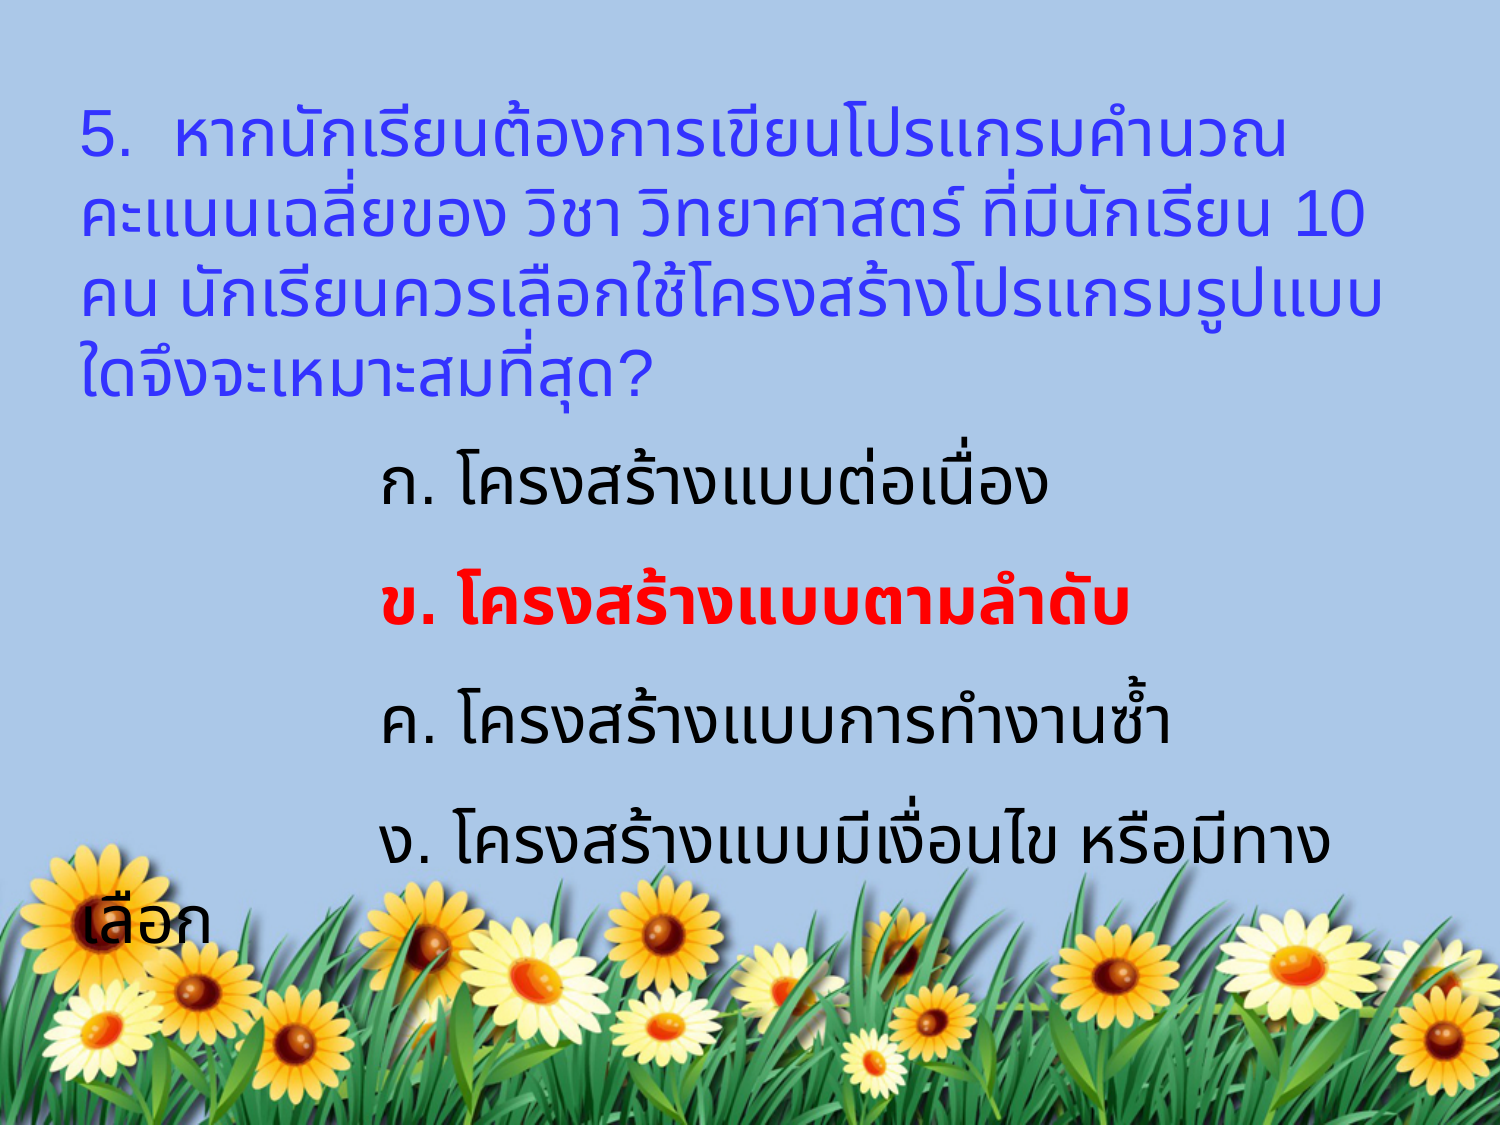

5.  หากนักเรียนต้องการเขียนโปรแกรมคำนวณคะแนนเฉลี่ยของ วิชา วิทยาศาสตร์ ที่มีนักเรียน 10 คน นักเรียนควรเลือกใช้โครงสร้างโปรแกรมรูปแบบใดจึงจะเหมาะสมที่สุด?

		ก. โครงสร้างแบบต่อเนื่อง

		ข. โครงสร้างแบบตามลำดับ

		ค. โครงสร้างแบบการทำงานซ้ำ

		ง. โครงสร้างแบบมีเงื่อนไข หรือมีทางเลือก